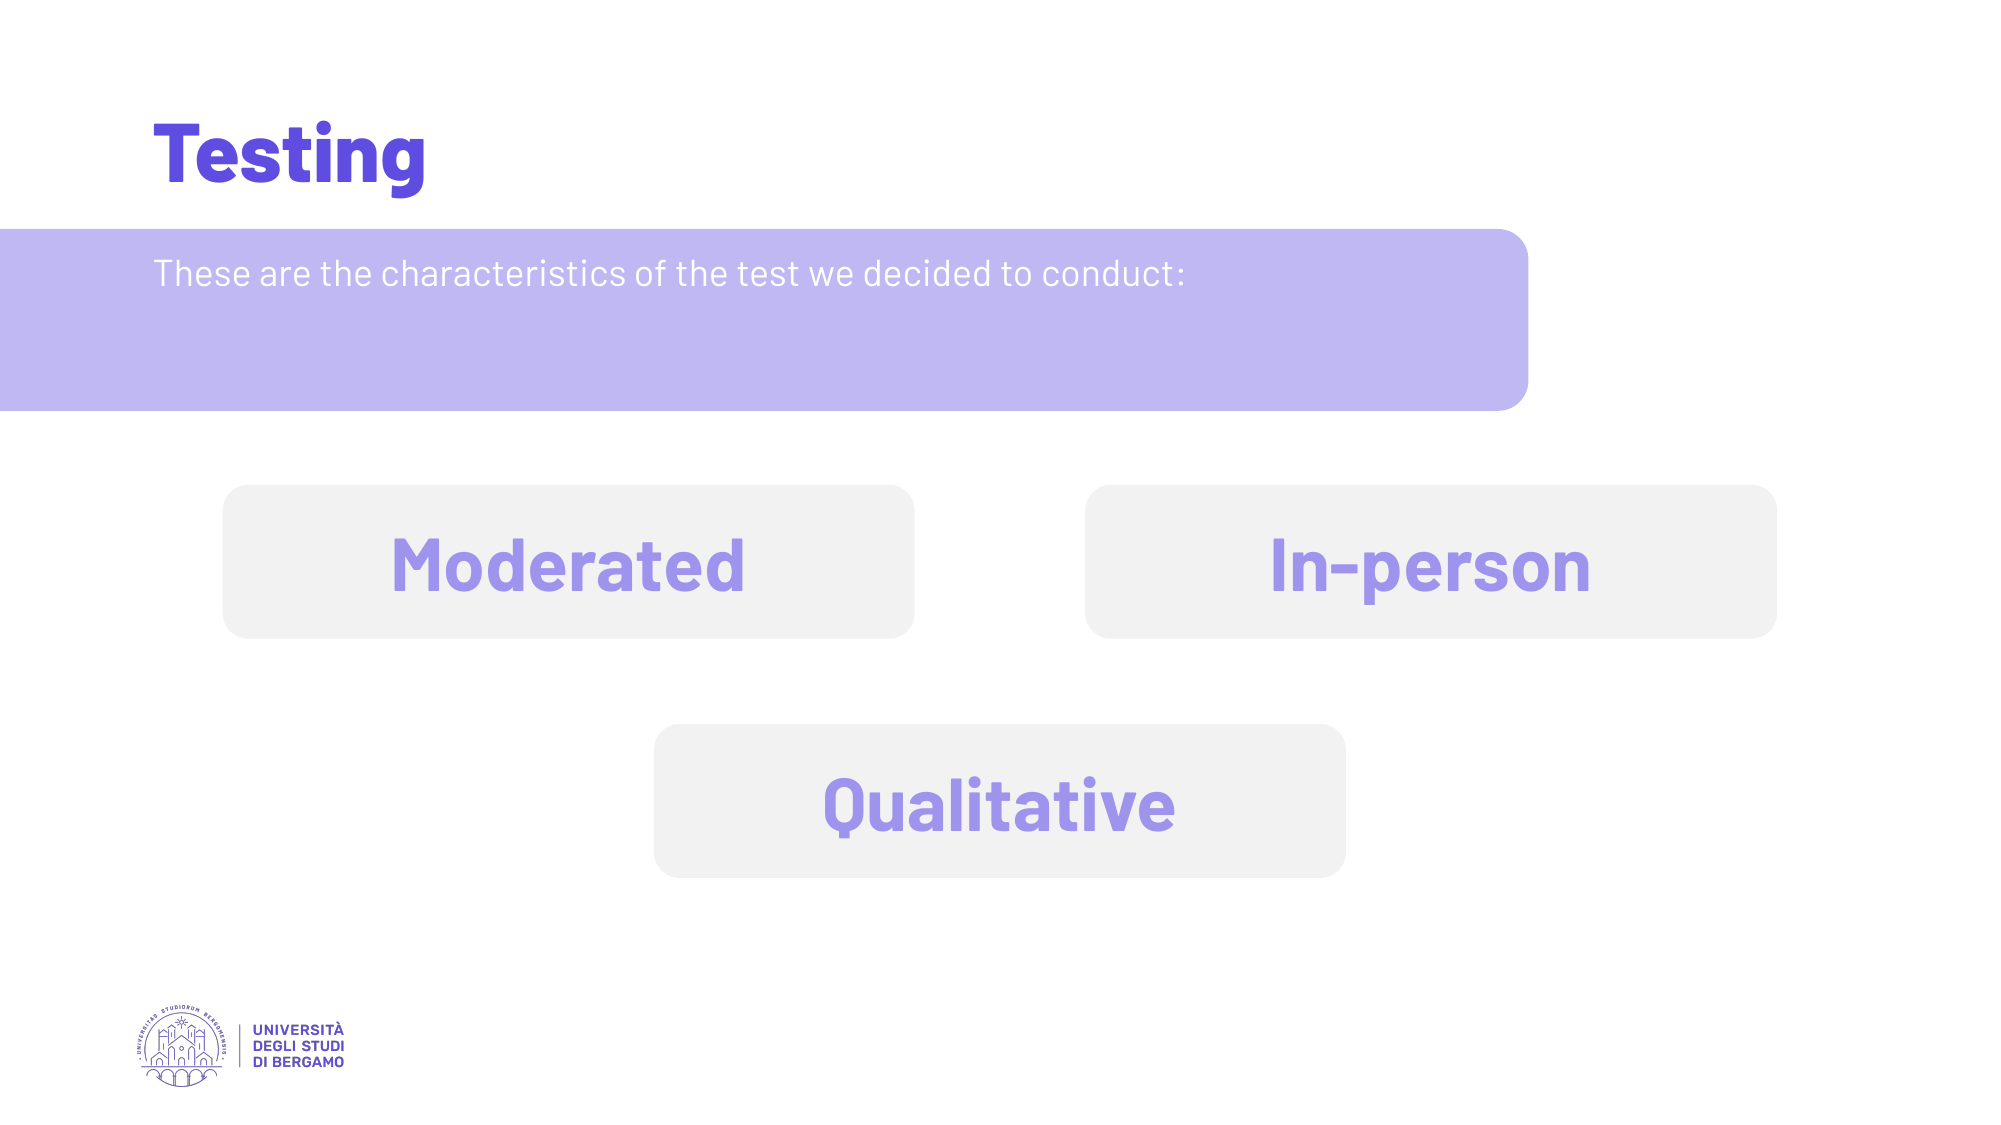

Testing

These are the characteristics of the test we decided to conduct:

Moderated

In-person

Qualitative